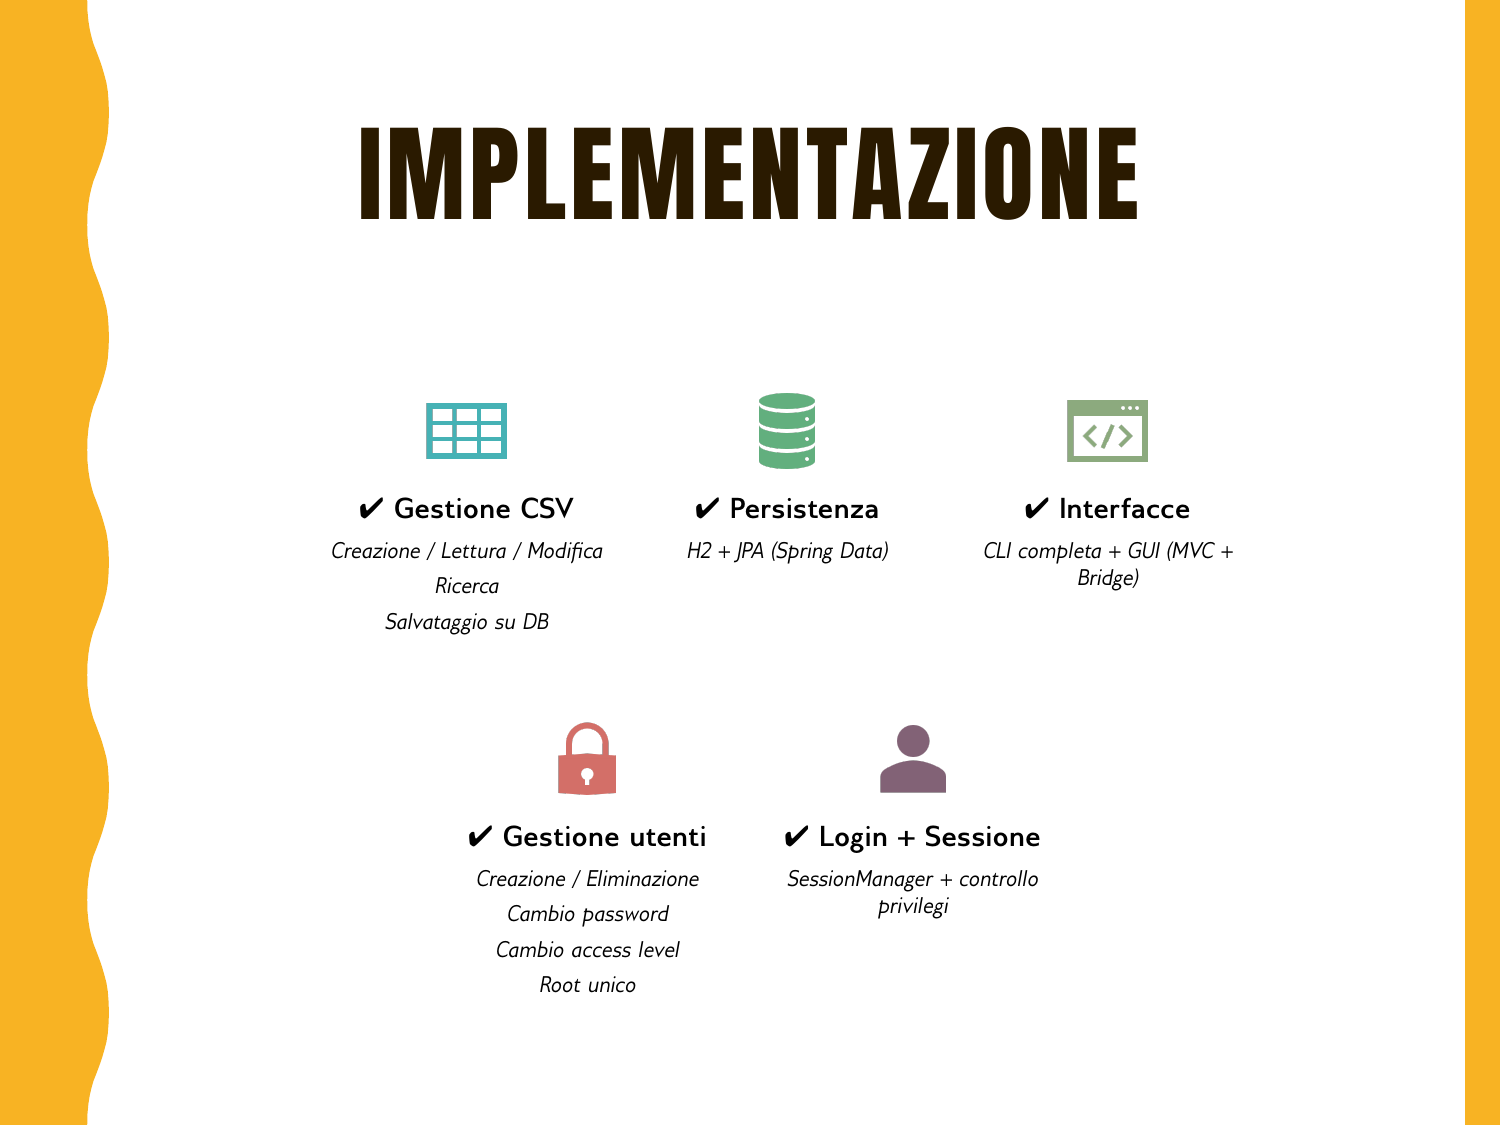

Implementazione
✔ Gestione CSV
Creazione / Lettura / Modifica
Ricerca
Salvataggio su DB
✔ Persistenza
H2 + JPA (Spring Data)
✔ Interfacce
CLI completa + GUI (MVC + Bridge)
✔ Gestione utenti
Creazione / Eliminazione
Cambio password
Cambio access level
Root unico
✔ Login + Sessione
SessionManager + controllo privilegi